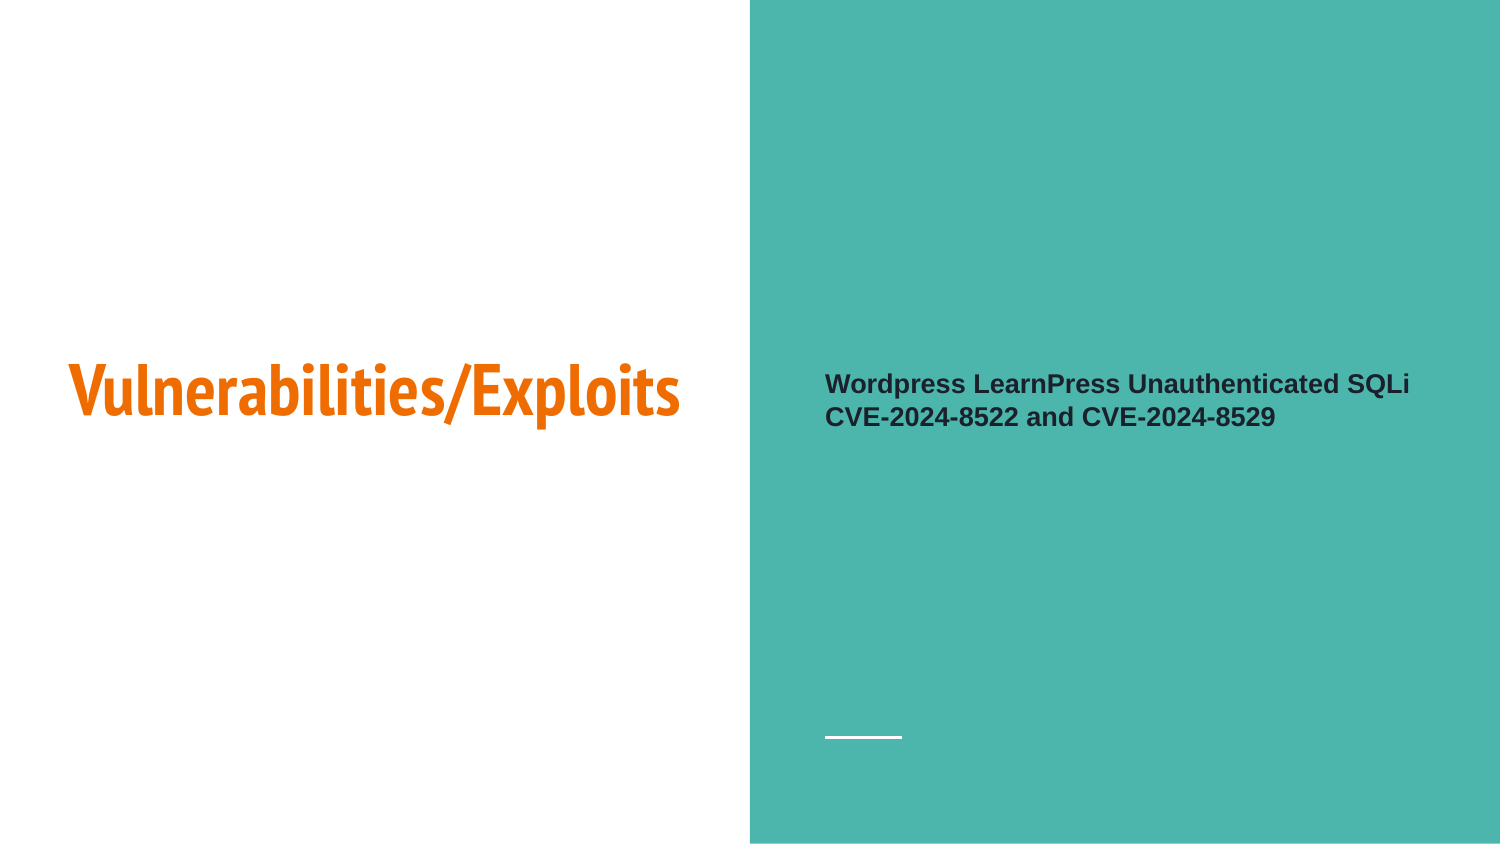

Wordpress LearnPress Unauthenticated SQLi CVE-2024-8522 and CVE-2024-8529

# Vulnerabilities/Exploits